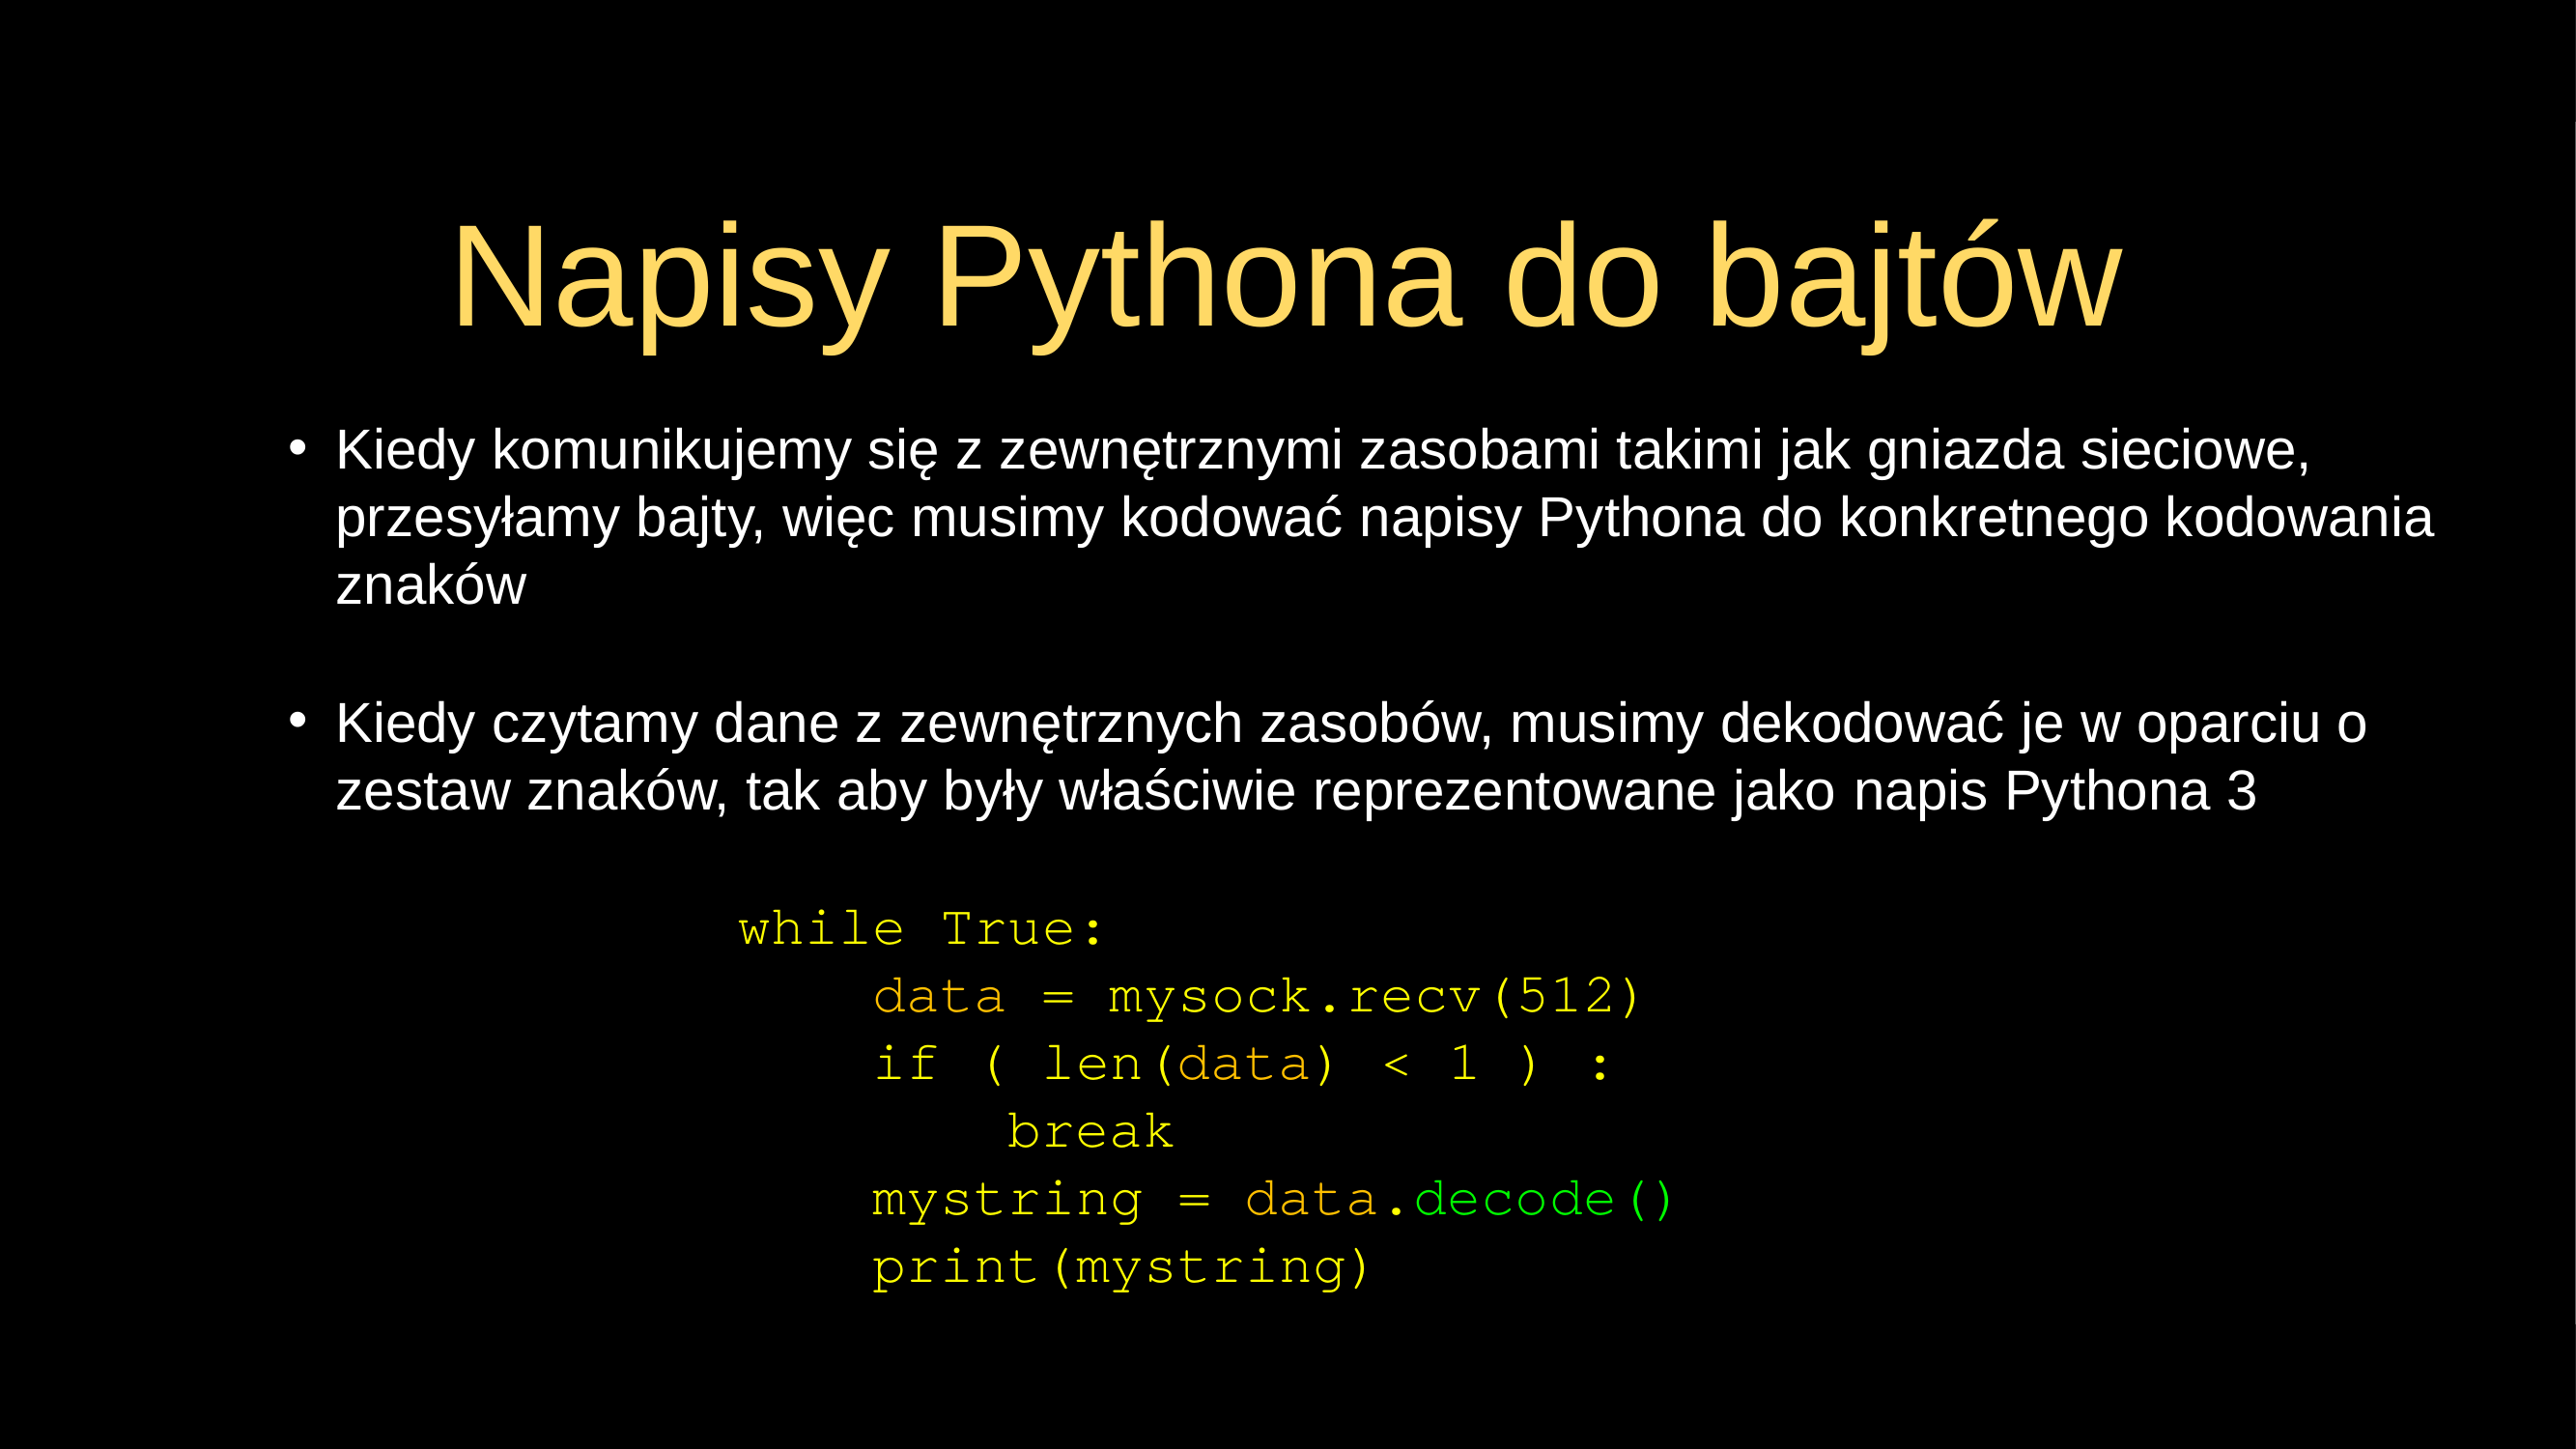

# Napisy Pythona do bajtów
Kiedy komunikujemy się z zewnętrznymi zasobami takimi jak gniazda sieciowe, przesyłamy bajty, więc musimy kodować napisy Pythona do konkretnego kodowania znaków
Kiedy czytamy dane z zewnętrznych zasobów, musimy dekodować je w oparciu o zestaw znaków, tak aby były właściwie reprezentowane jako napis Pythona 3
while True:
    data = mysock.recv(512)
    if ( len(data) < 1 ) :
        break
    mystring = data.decode()
    print(mystring)